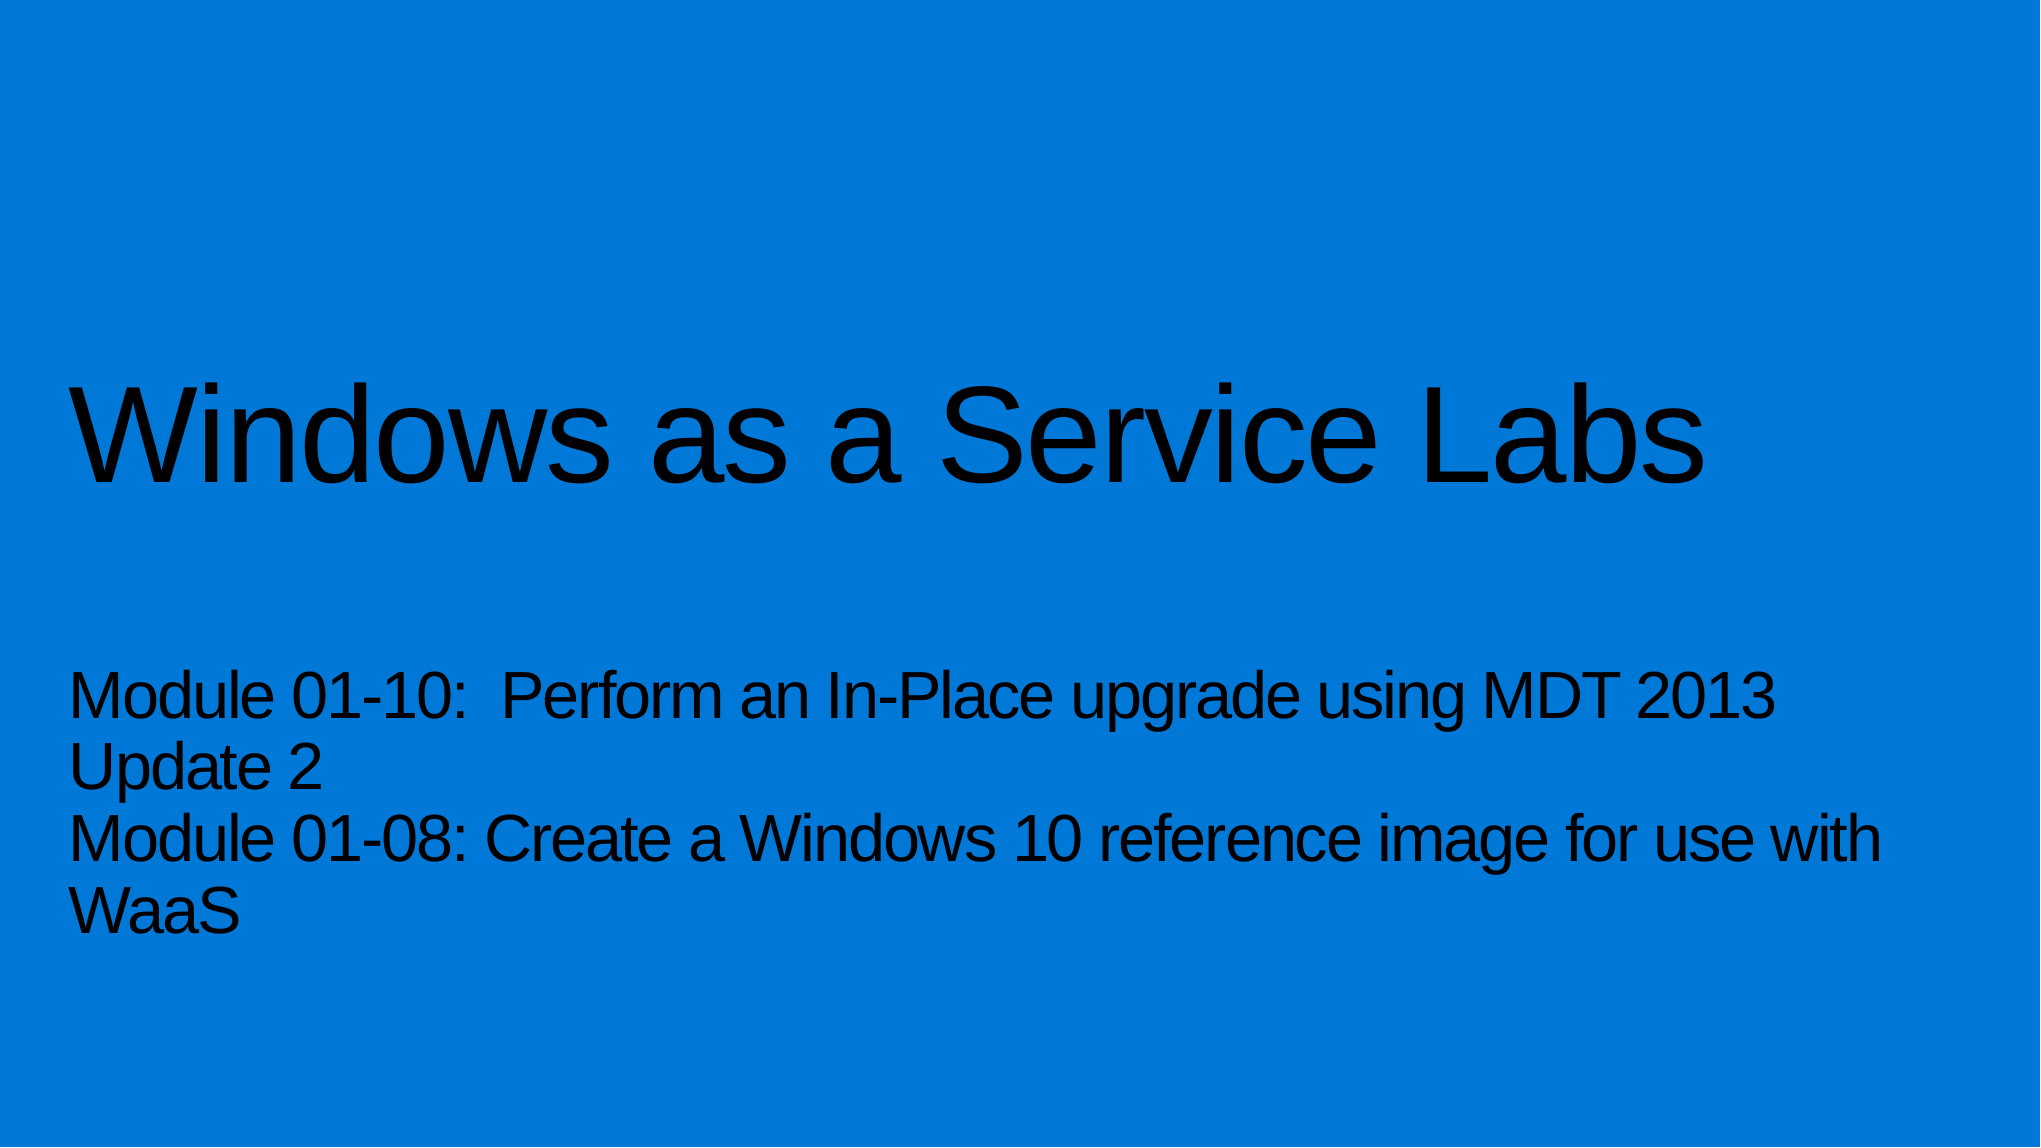

# Windows as a Service Labs Module 01-10:  Perform an In-Place upgrade using MDT 2013 Update 2 Module 01-08: Create a Windows 10 reference image for use with WaaS